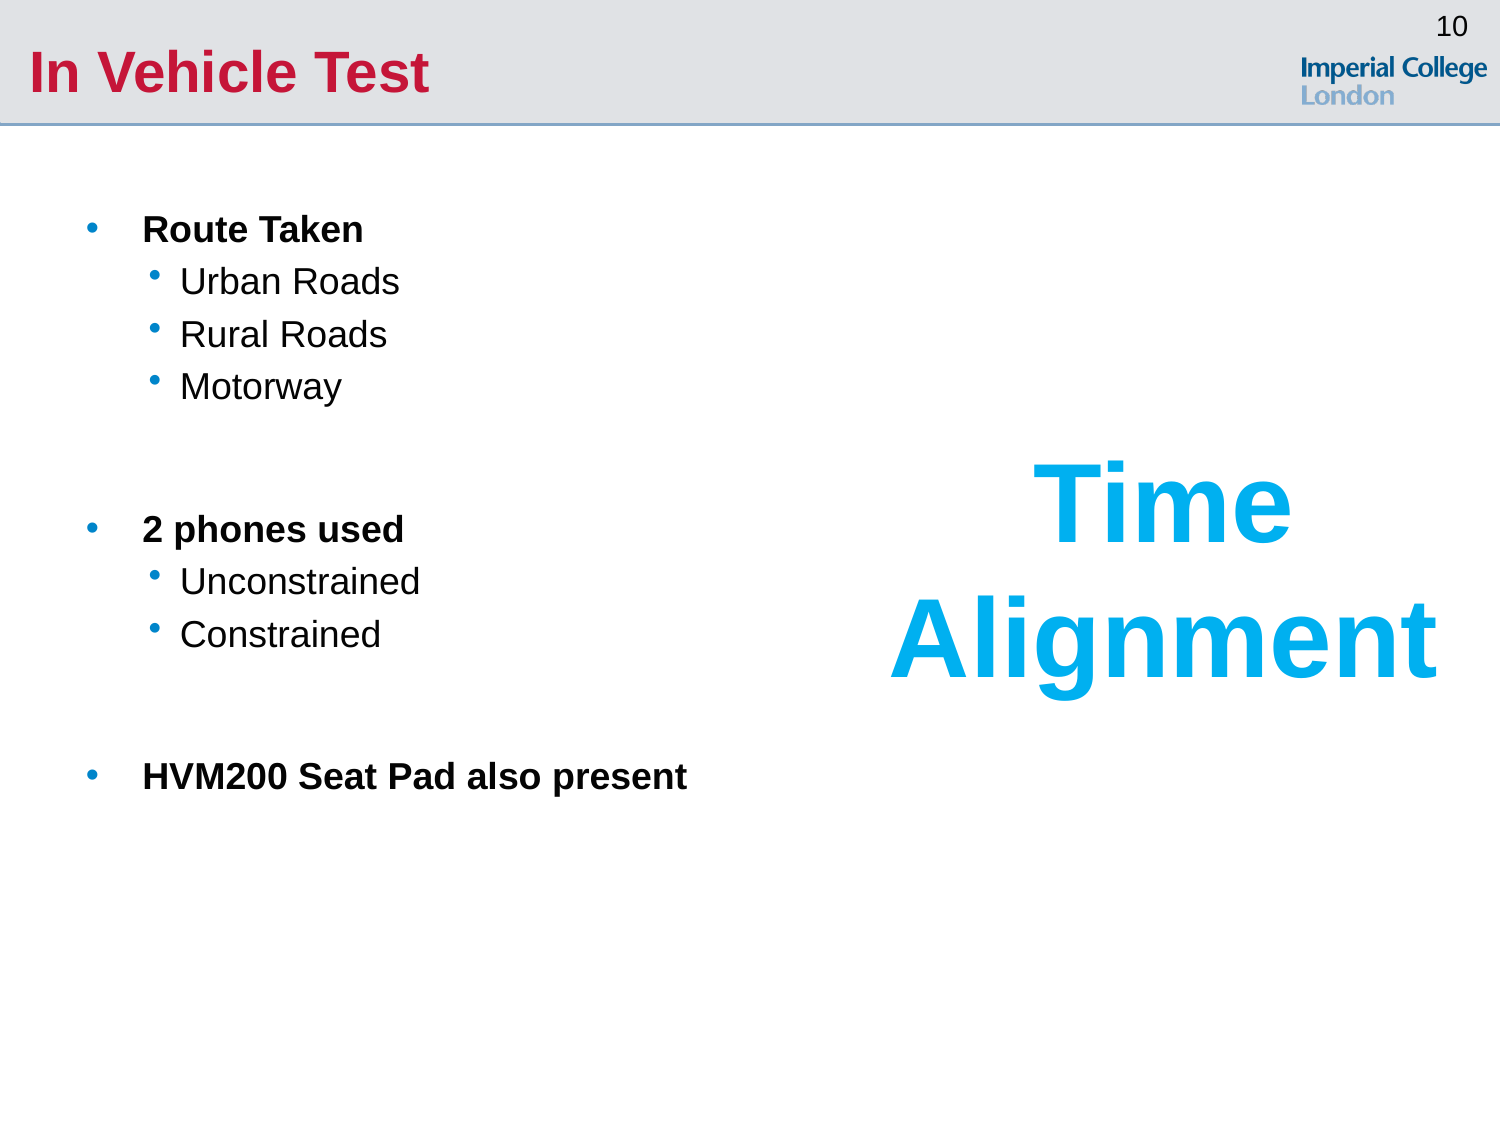

# In Vehicle Test

Route Taken
Urban Roads
Rural Roads
Motorway
2 phones used
Unconstrained
Constrained
HVM200 Seat Pad also present

Time Alignment